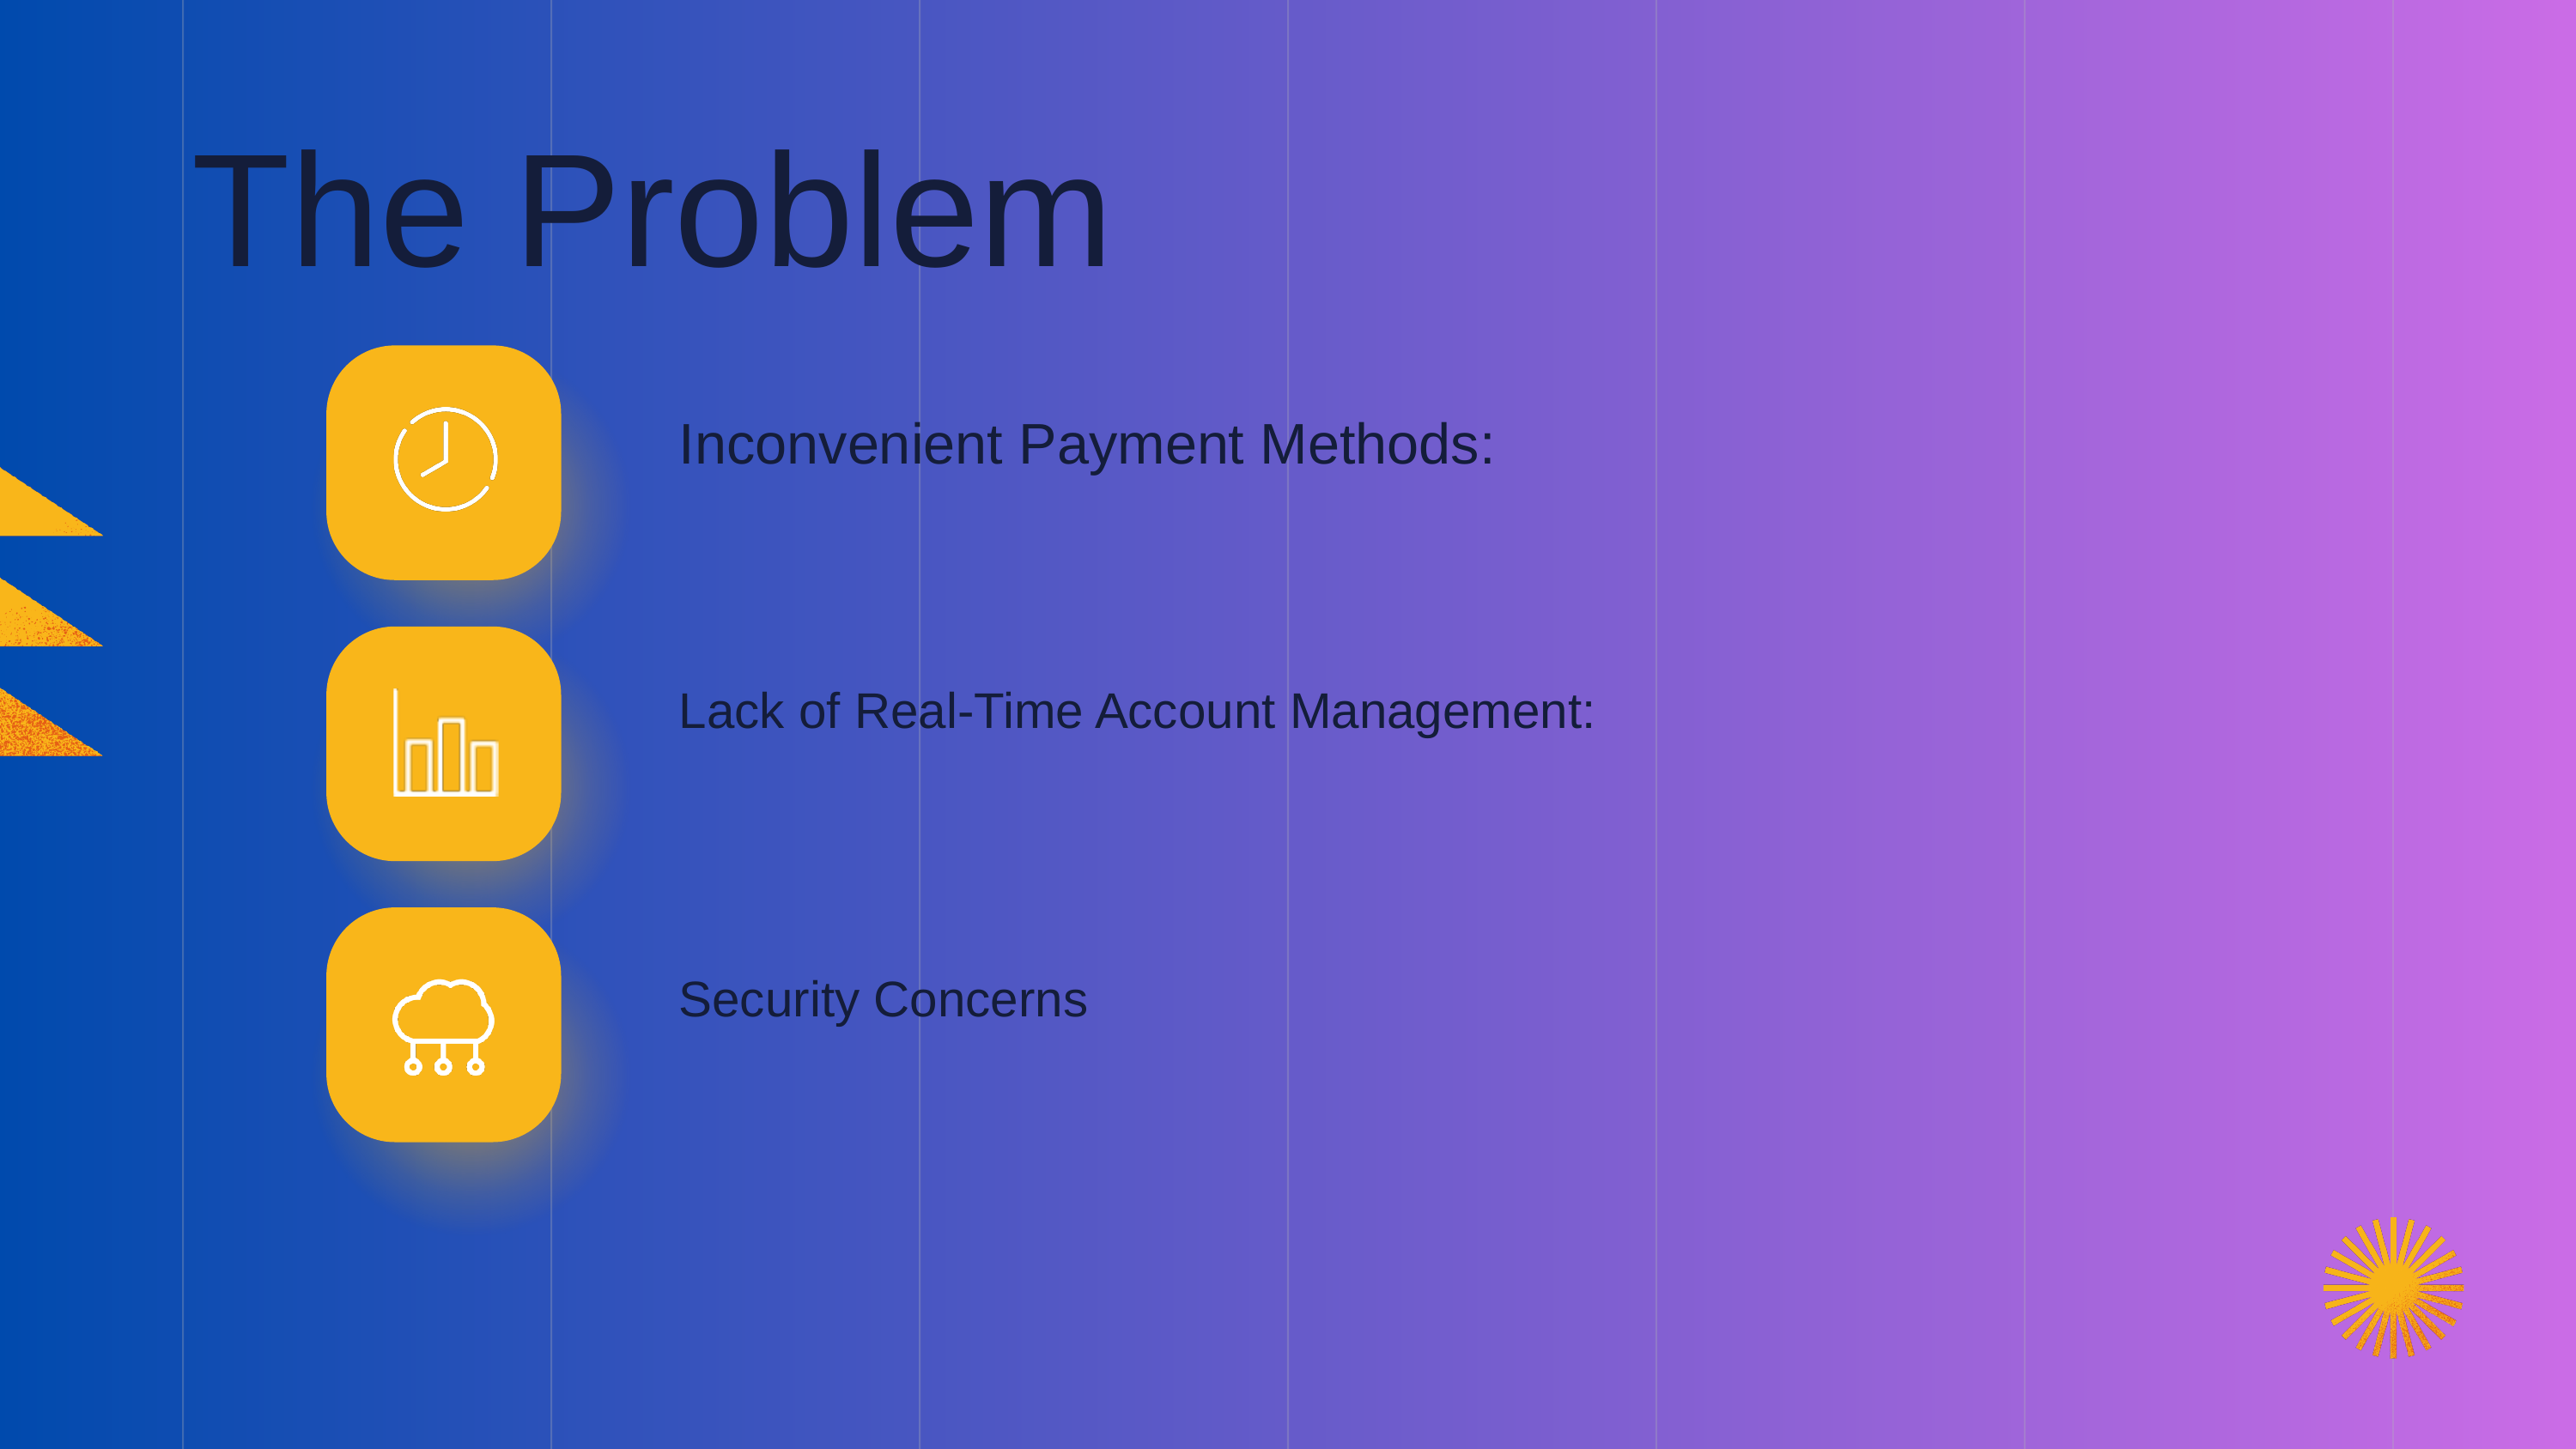

The Problem

Inconvenient Payment Methods:

Lack of Real-Time Account Management:

Security Concerns